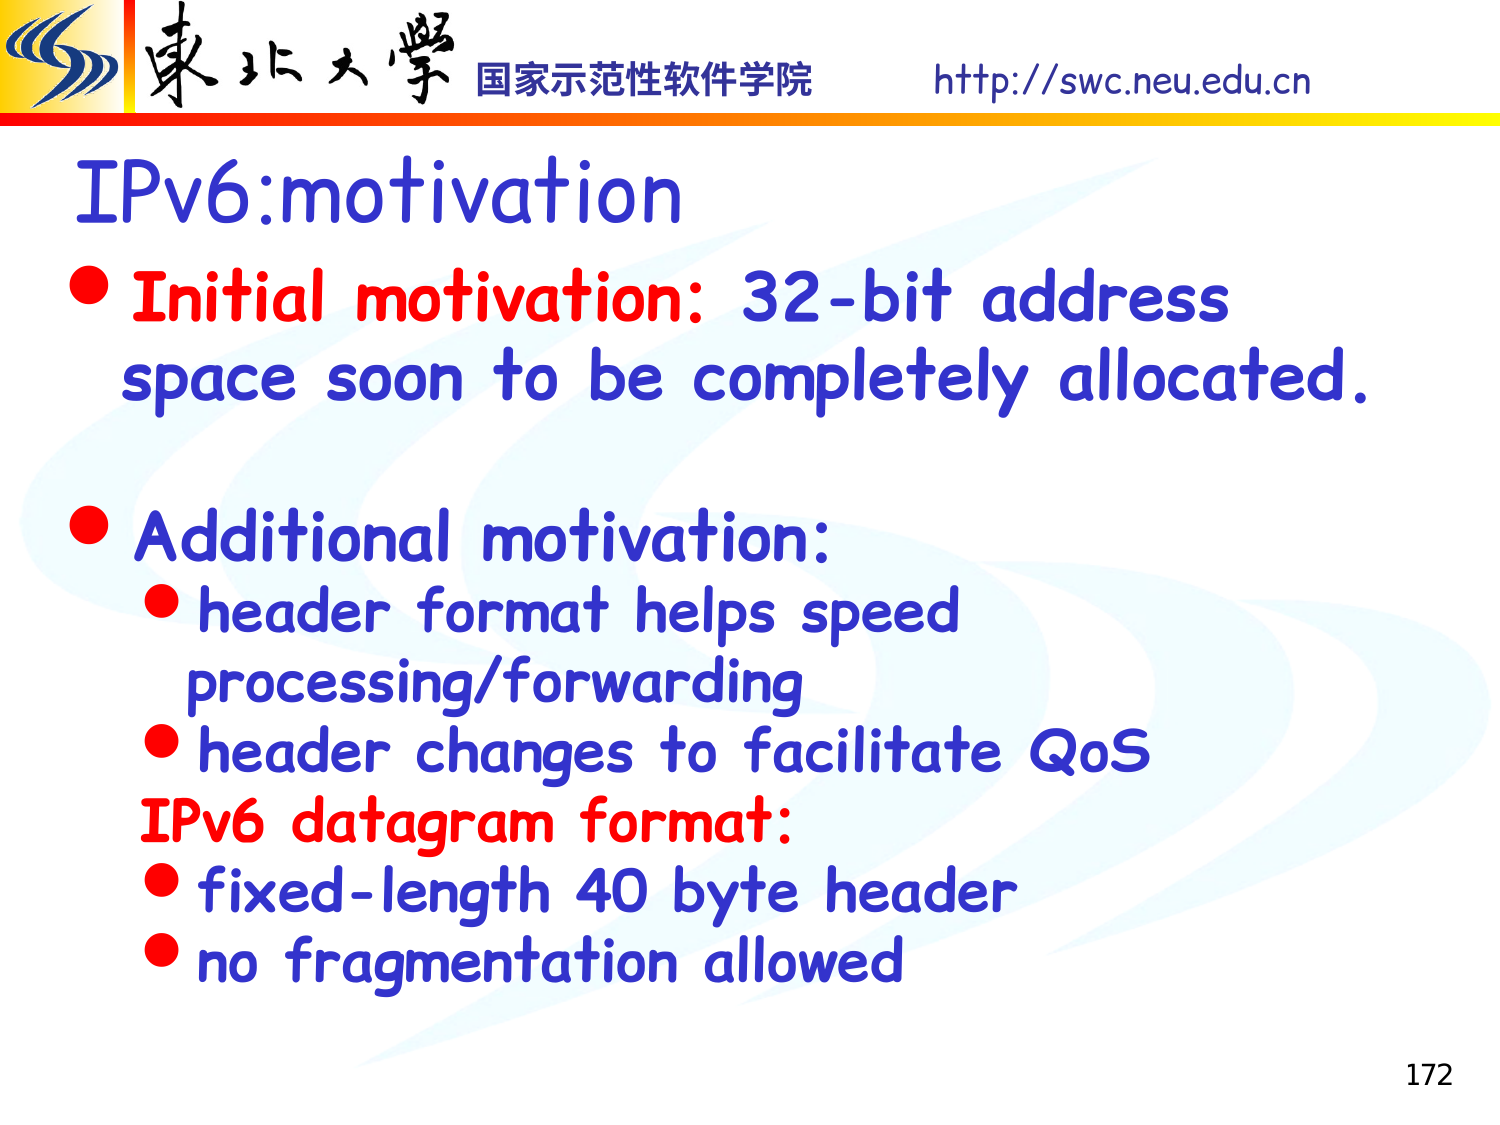

# IPv6:motivation
Initial motivation: 32-bit address space soon to be completely allocated.
Additional motivation:
header format helps speed processing/forwarding
header changes to facilitate QoS
IPv6 datagram format:
fixed-length 40 byte header
no fragmentation allowed
172